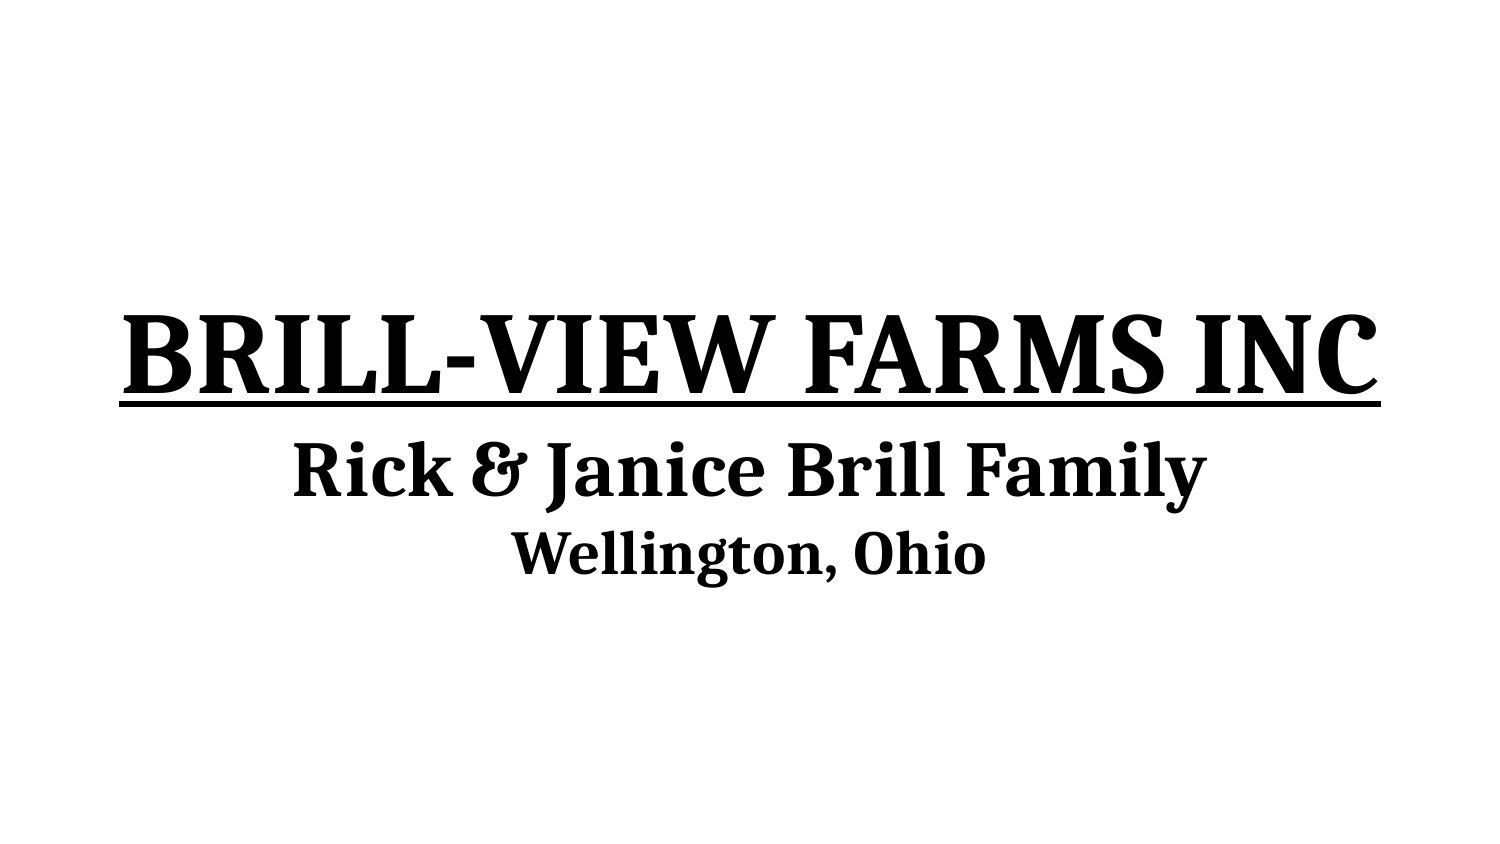

BRILL-VIEW FARMS INC
Rick & Janice Brill Family
Wellington, Ohio